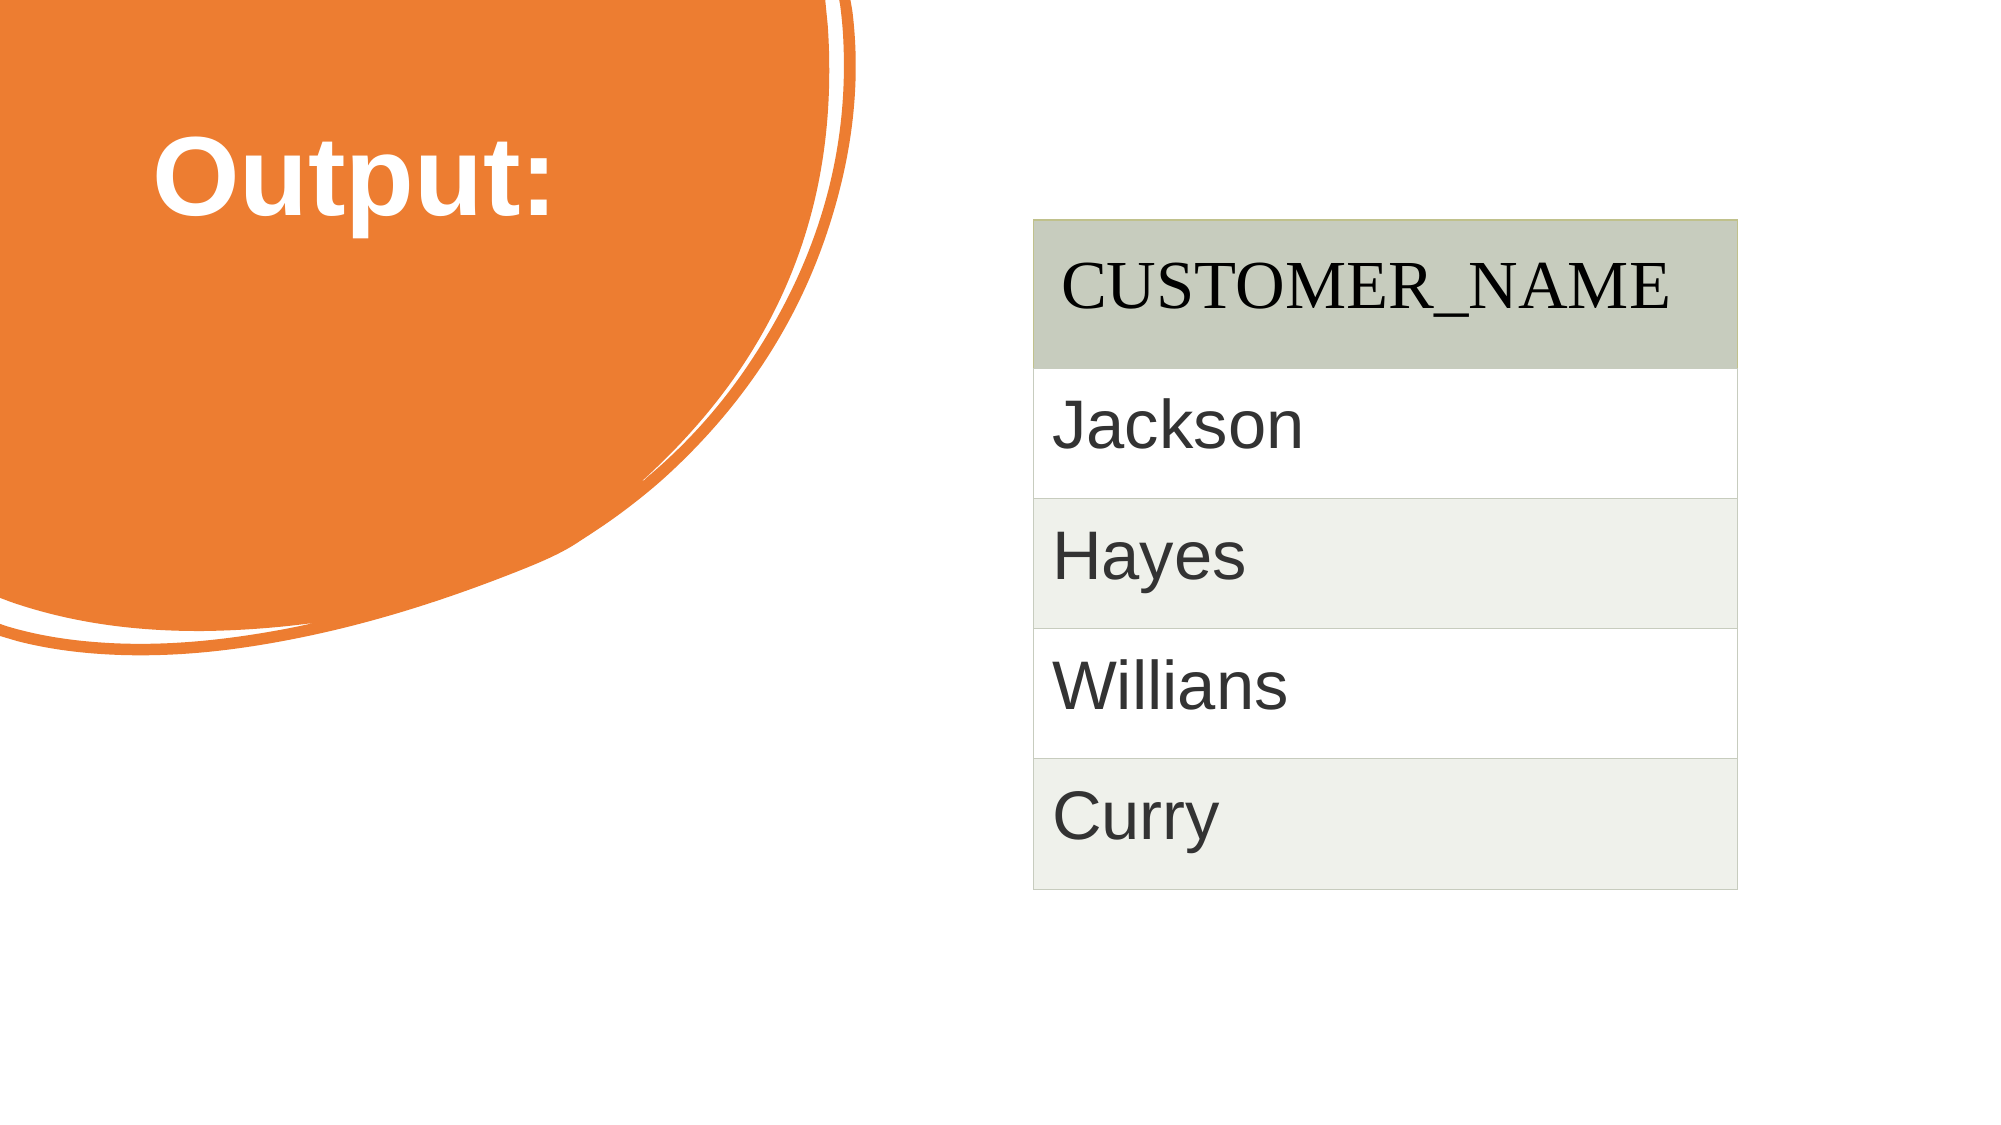

# Output:
| CUSTOMER\_NAME |
| --- |
| Jackson |
| Hayes |
| Willians |
| Curry |